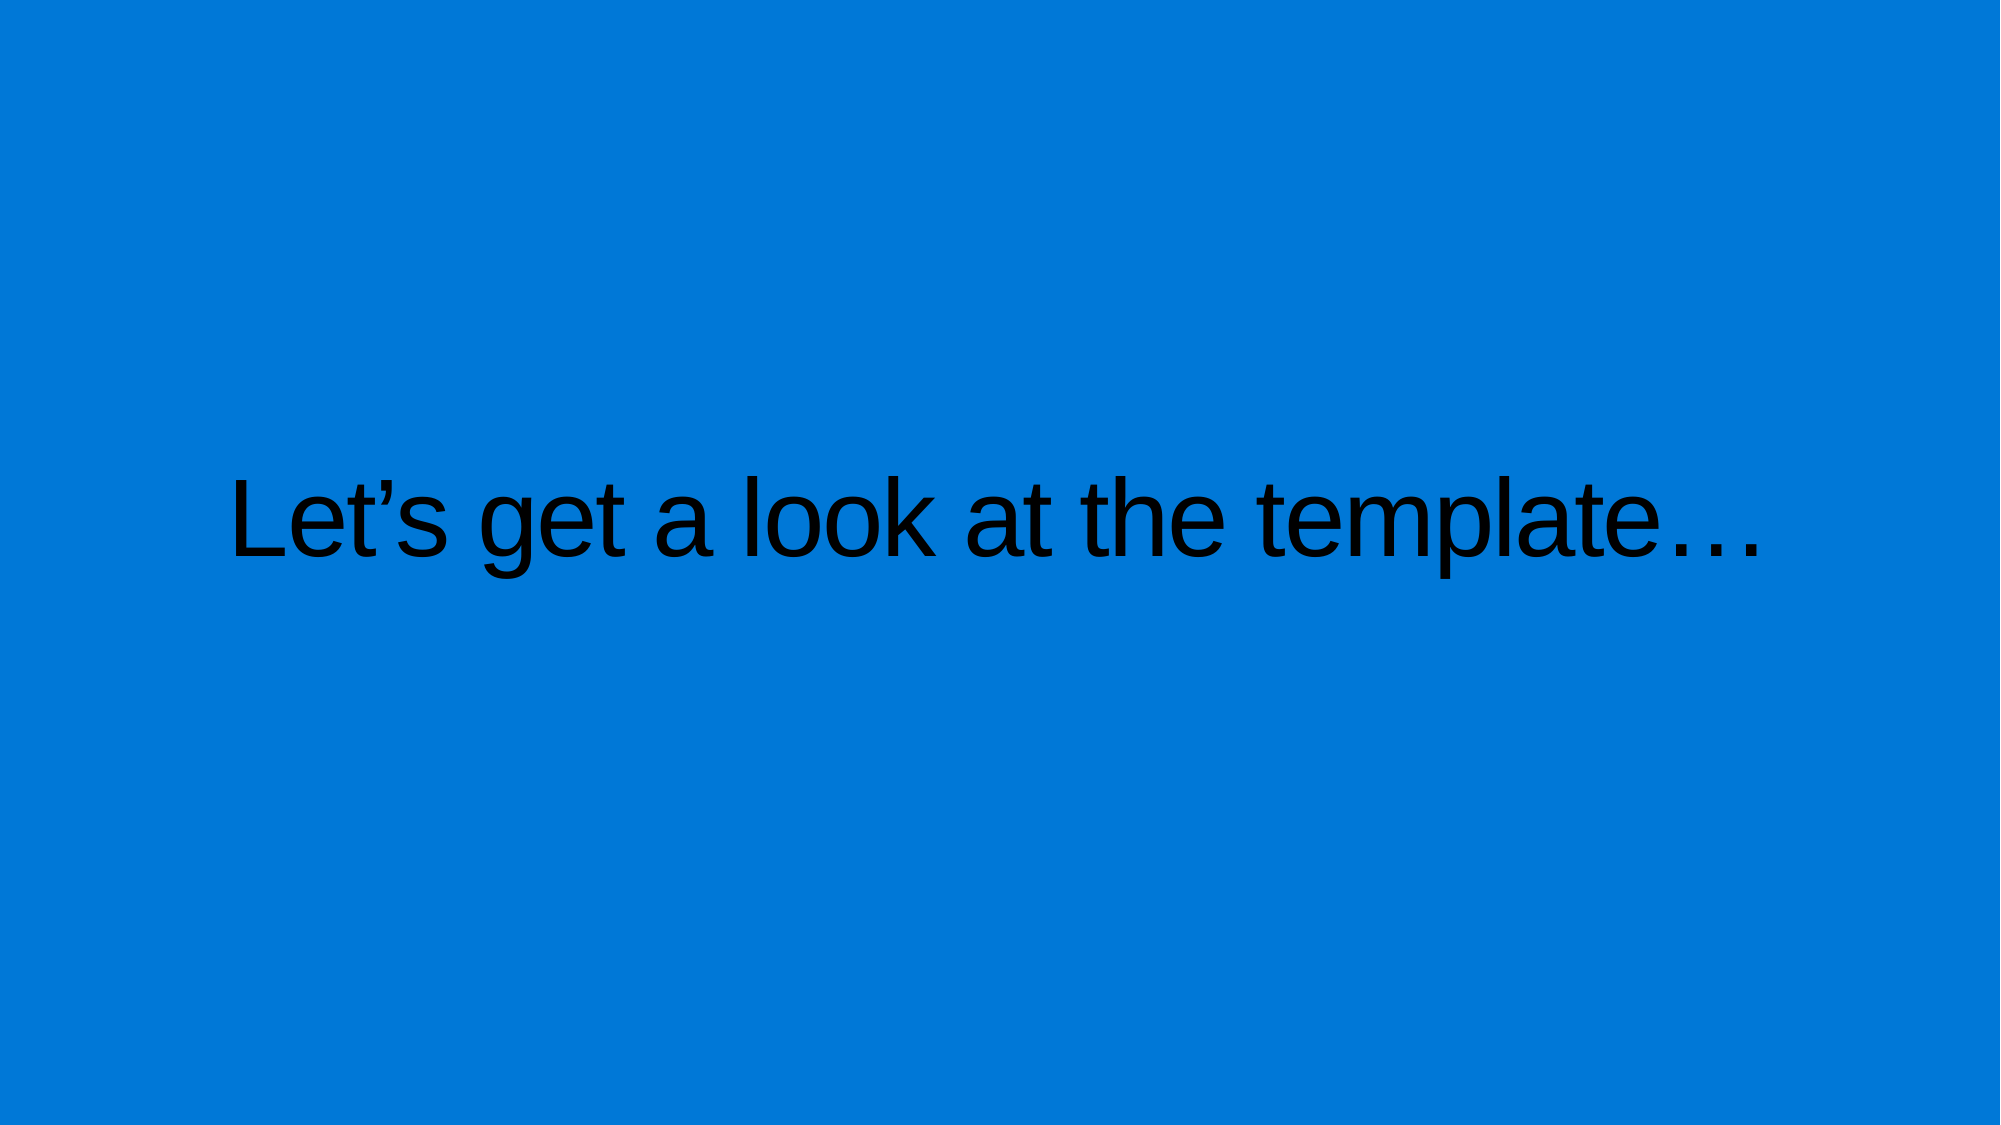

# Let’s get a look at the template…